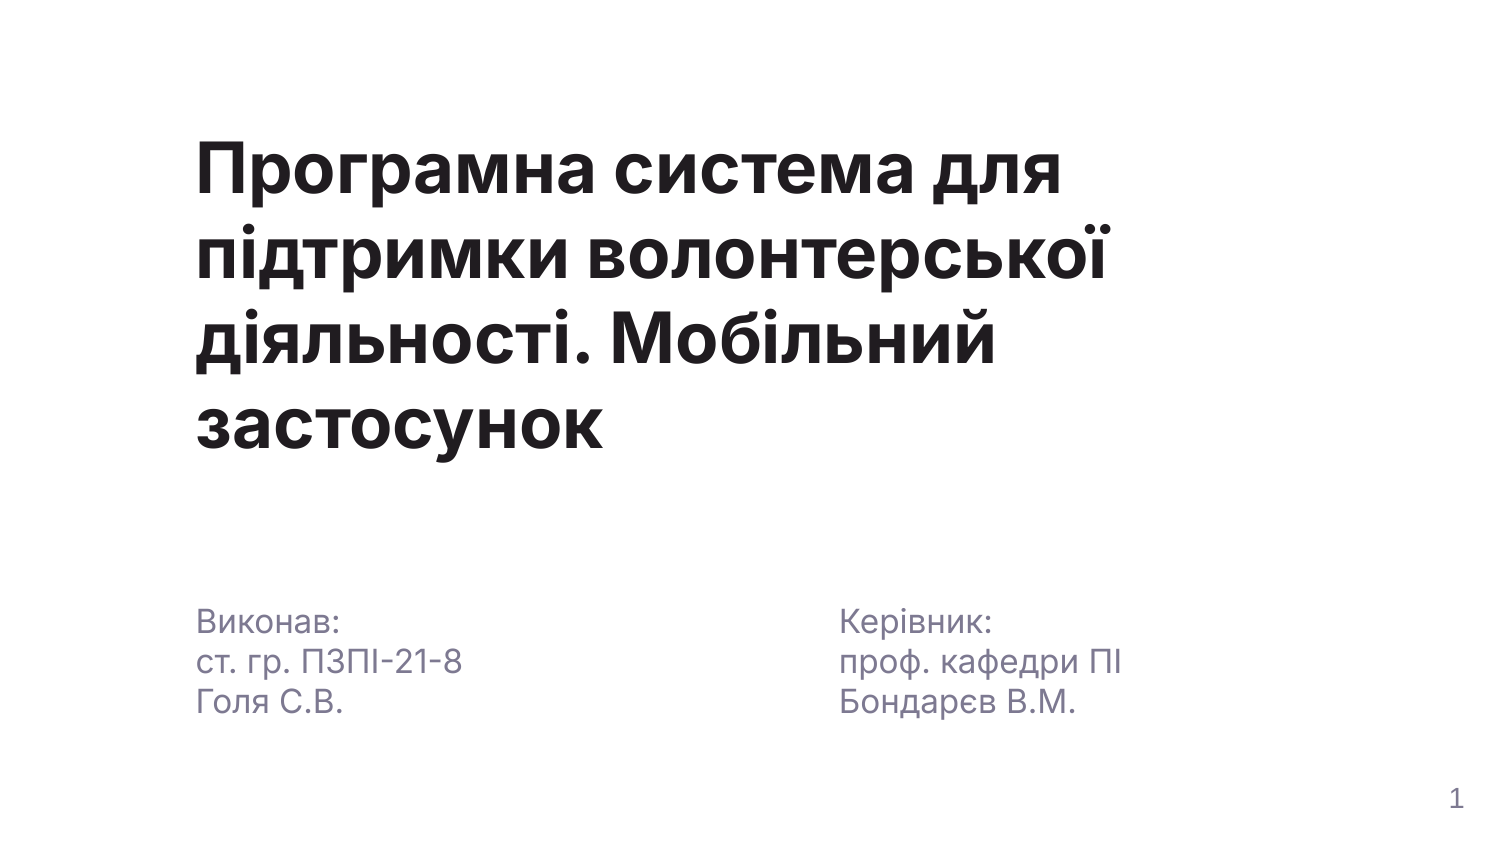

# Програмна система для підтримки волонтерської діяльності. Мобільний застосунок
Виконав:
ст. гр. ПЗПІ-21-8
Голя С.В.
Керівник:
проф. кафедри ПІ
Бондарєв В.М.
1